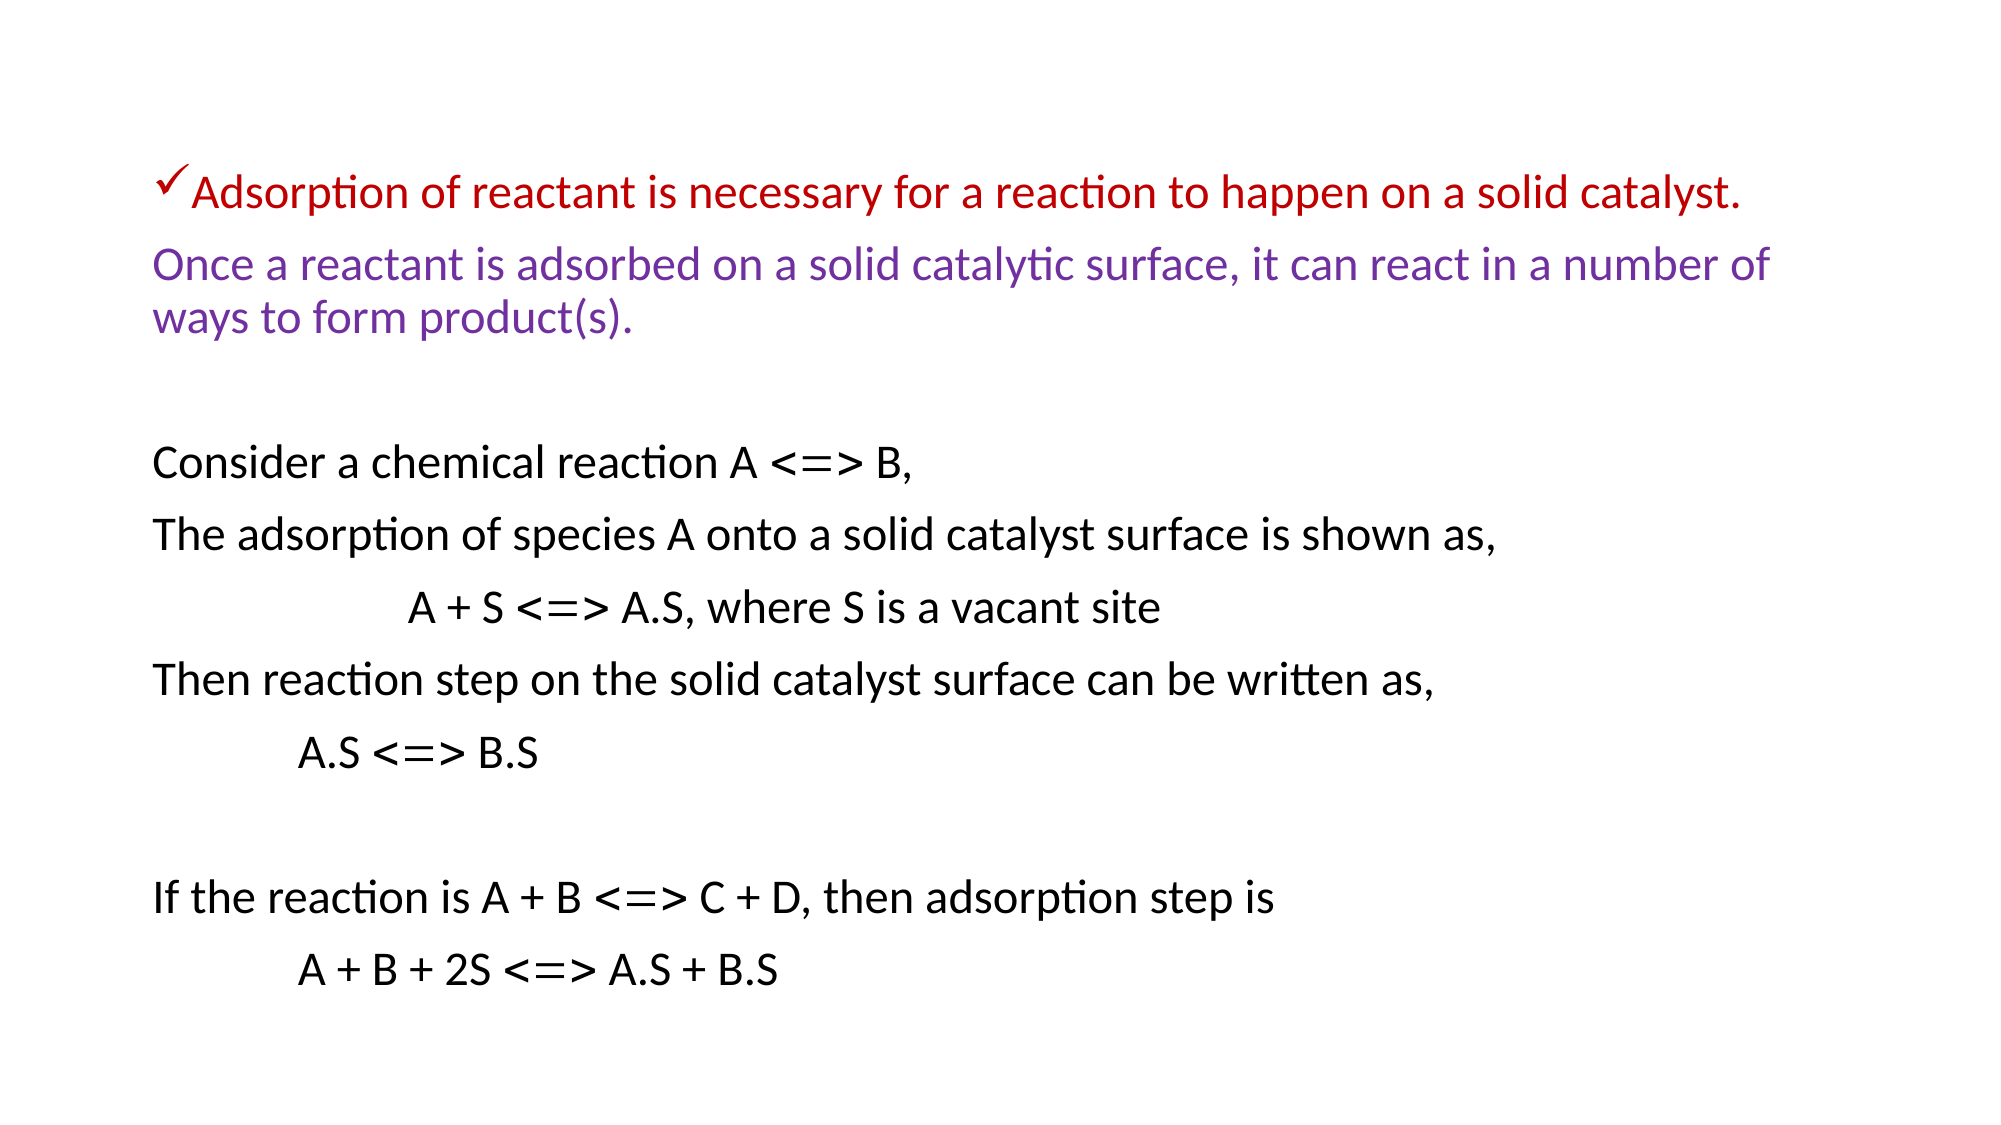

Adsorption of reactant is necessary for a reaction to happen on a solid catalyst.
Once a reactant is adsorbed on a solid catalytic surface, it can react in a number of ways to form product(s).

Consider a chemical reaction A <=> B,
The adsorption of species A onto a solid catalyst surface is shown as,
		          A + S <=> A.S, where S is a vacant site
Then reaction step on the solid catalyst surface can be written as,
				A.S <=> B.S

If the reaction is A + B <=> C + D, then adsorption step is
			A + B + 2S <=> A.S + B.S